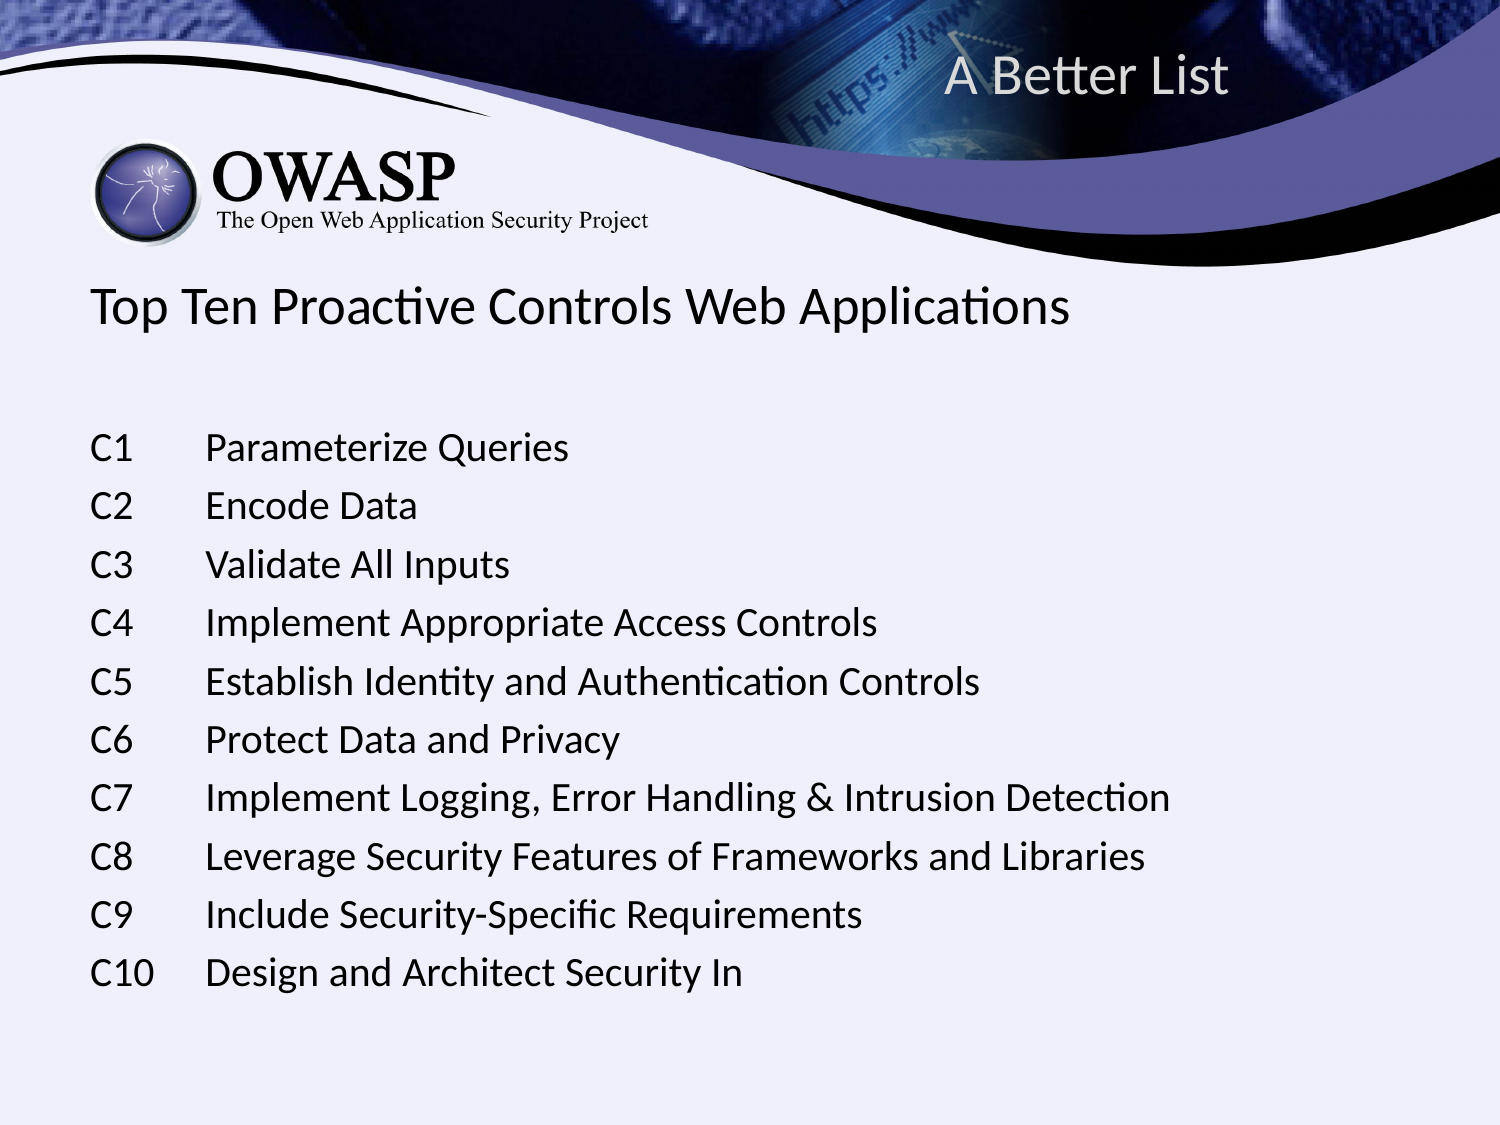

# A Better List
Top Ten Proactive Controls Web Applications

C1	Parameterize Queries
C2	Encode Data
C3	Validate All Inputs
C4	Implement Appropriate Access Controls
C5	Establish Identity and Authentication Controls
C6	Protect Data and Privacy
C7	Implement Logging, Error Handling & Intrusion Detection
C8	Leverage Security Features of Frameworks and Libraries
C9	Include Security-Specific Requirements
C10	Design and Architect Security In